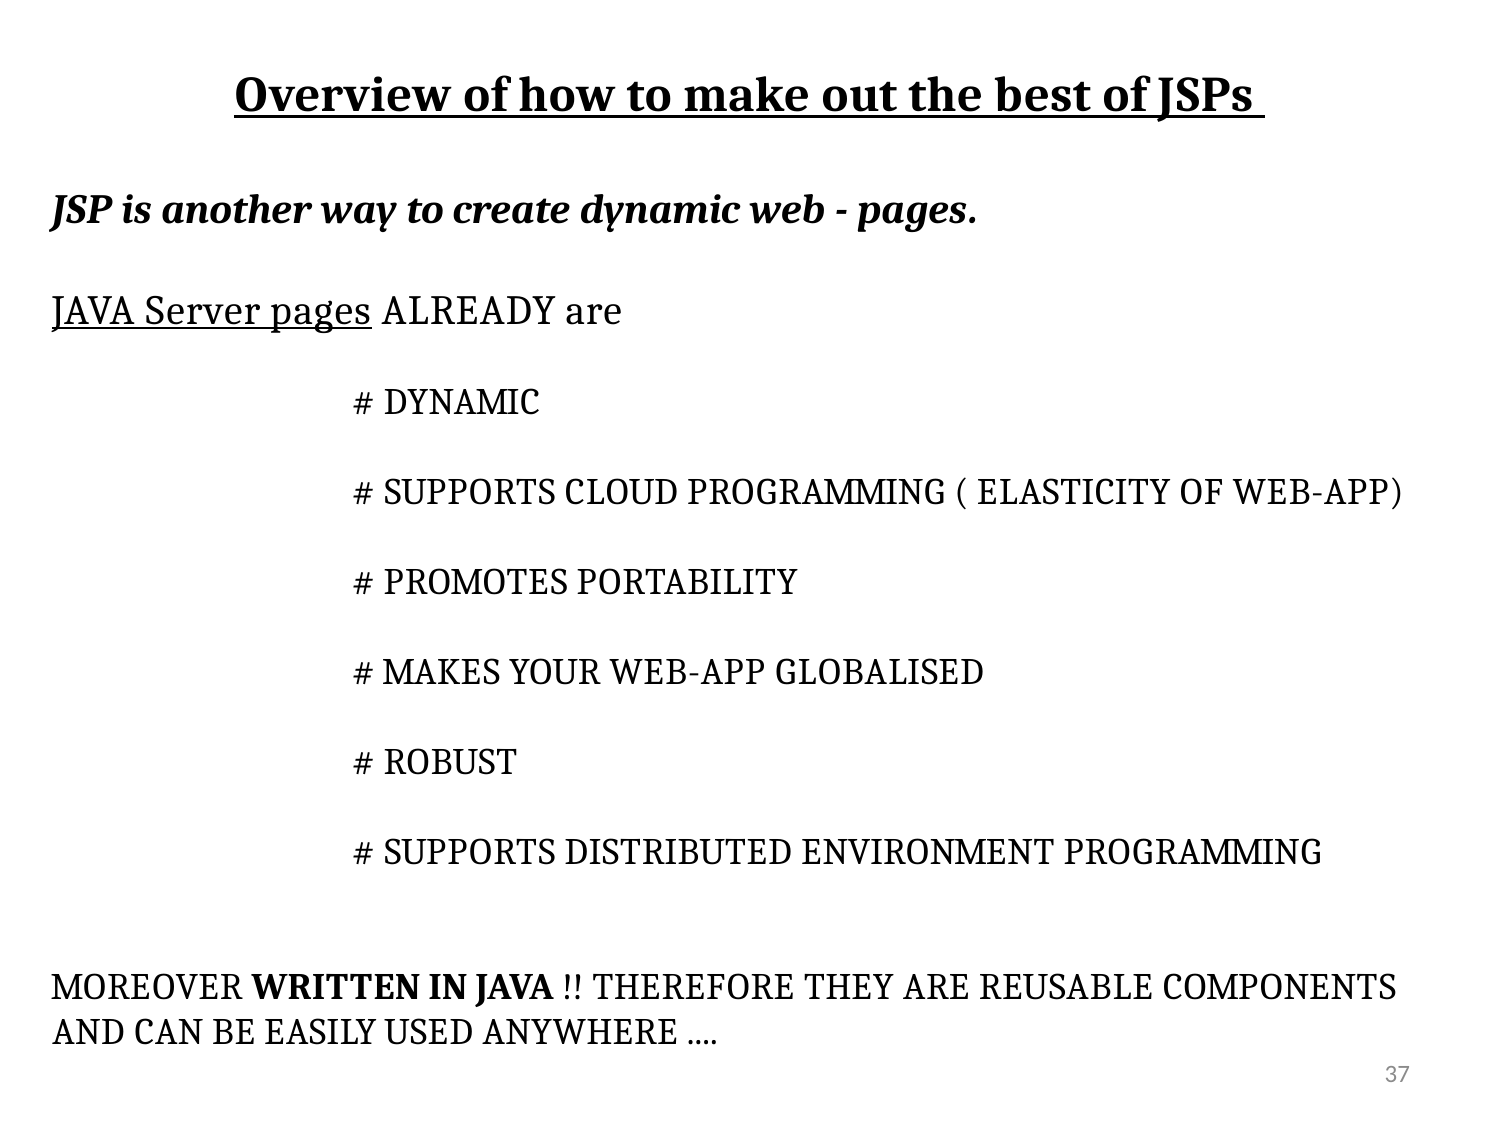

# Overview of how to make out the best of JSPs
JSP is another way to create dynamic web - pages.

JAVA Server pages ALREADY are

		# DYNAMIC

		# SUPPORTS CLOUD PROGRAMMING ( ELASTICITY OF WEB-APP)

		# PROMOTES PORTABILITY

		# MAKES YOUR WEB-APP GLOBALISED

		# ROBUST

		# SUPPORTS DISTRIBUTED ENVIRONMENT PROGRAMMING

MOREOVER WRITTEN IN JAVA !! THEREFORE THEY ARE REUSABLE COMPONENTS AND CAN BE EASILY USED ANYWHERE ....
37